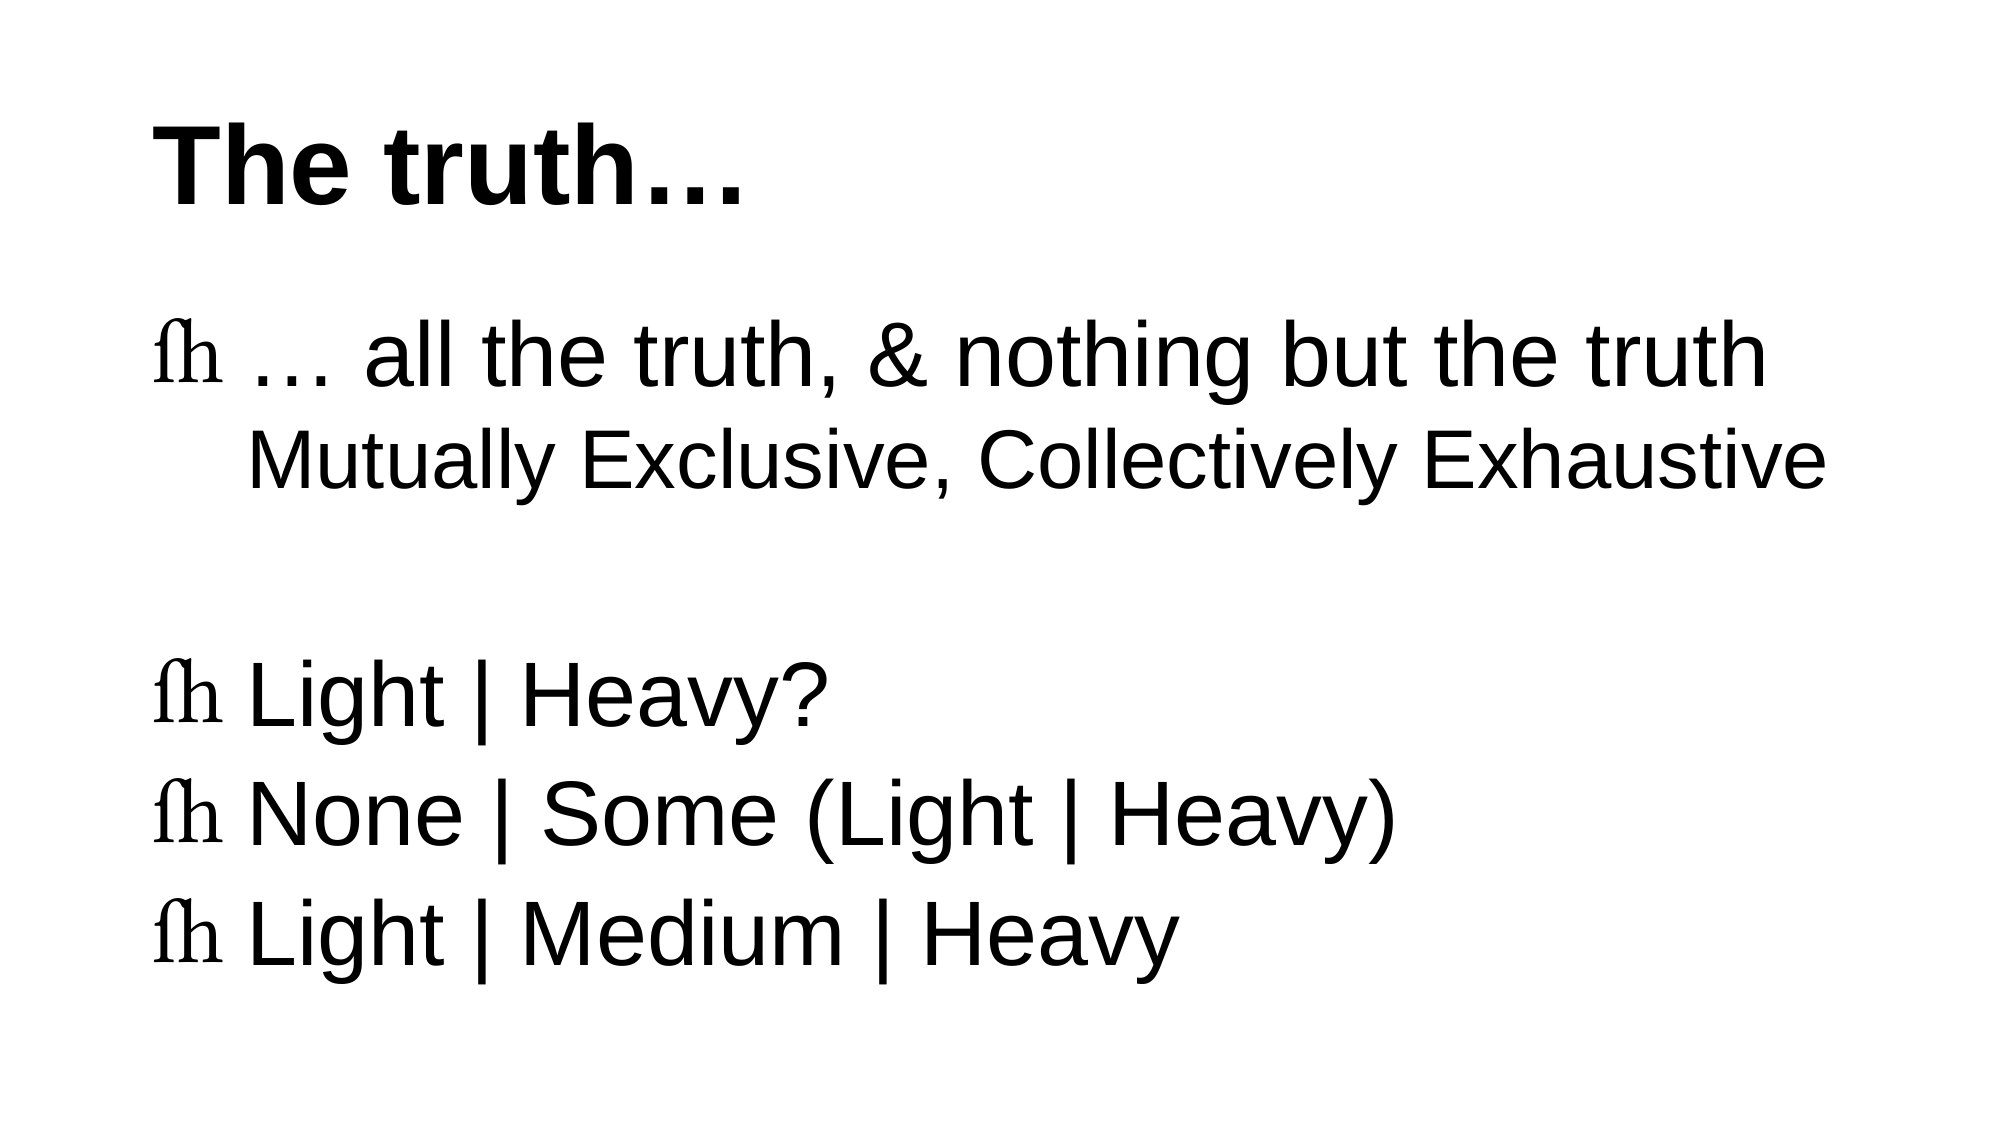

# The truth…
… all the truth, & nothing but the truth
Mutually Exclusive, Collectively Exhaustive

Light | Heavy?
None | Some (Light | Heavy)
Light | Medium | Heavy